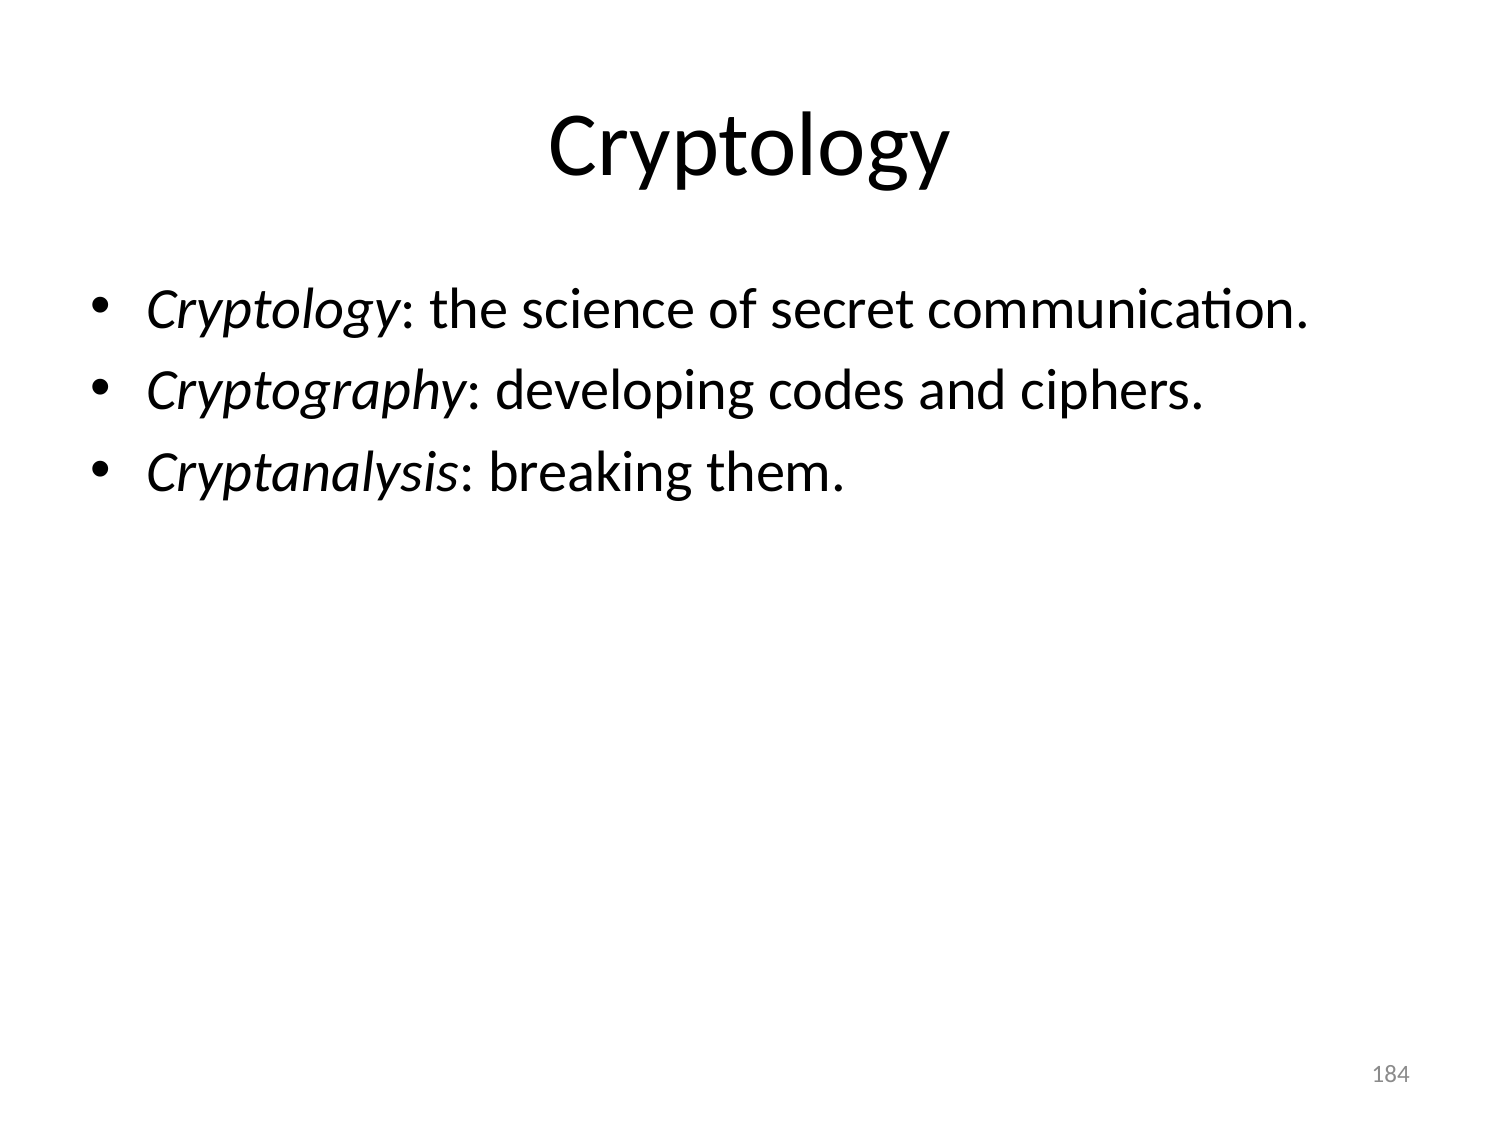

# Cryptology
Cryptology: the science of secret communication.
Cryptography: developing codes and ciphers.
Cryptanalysis: breaking them.

184